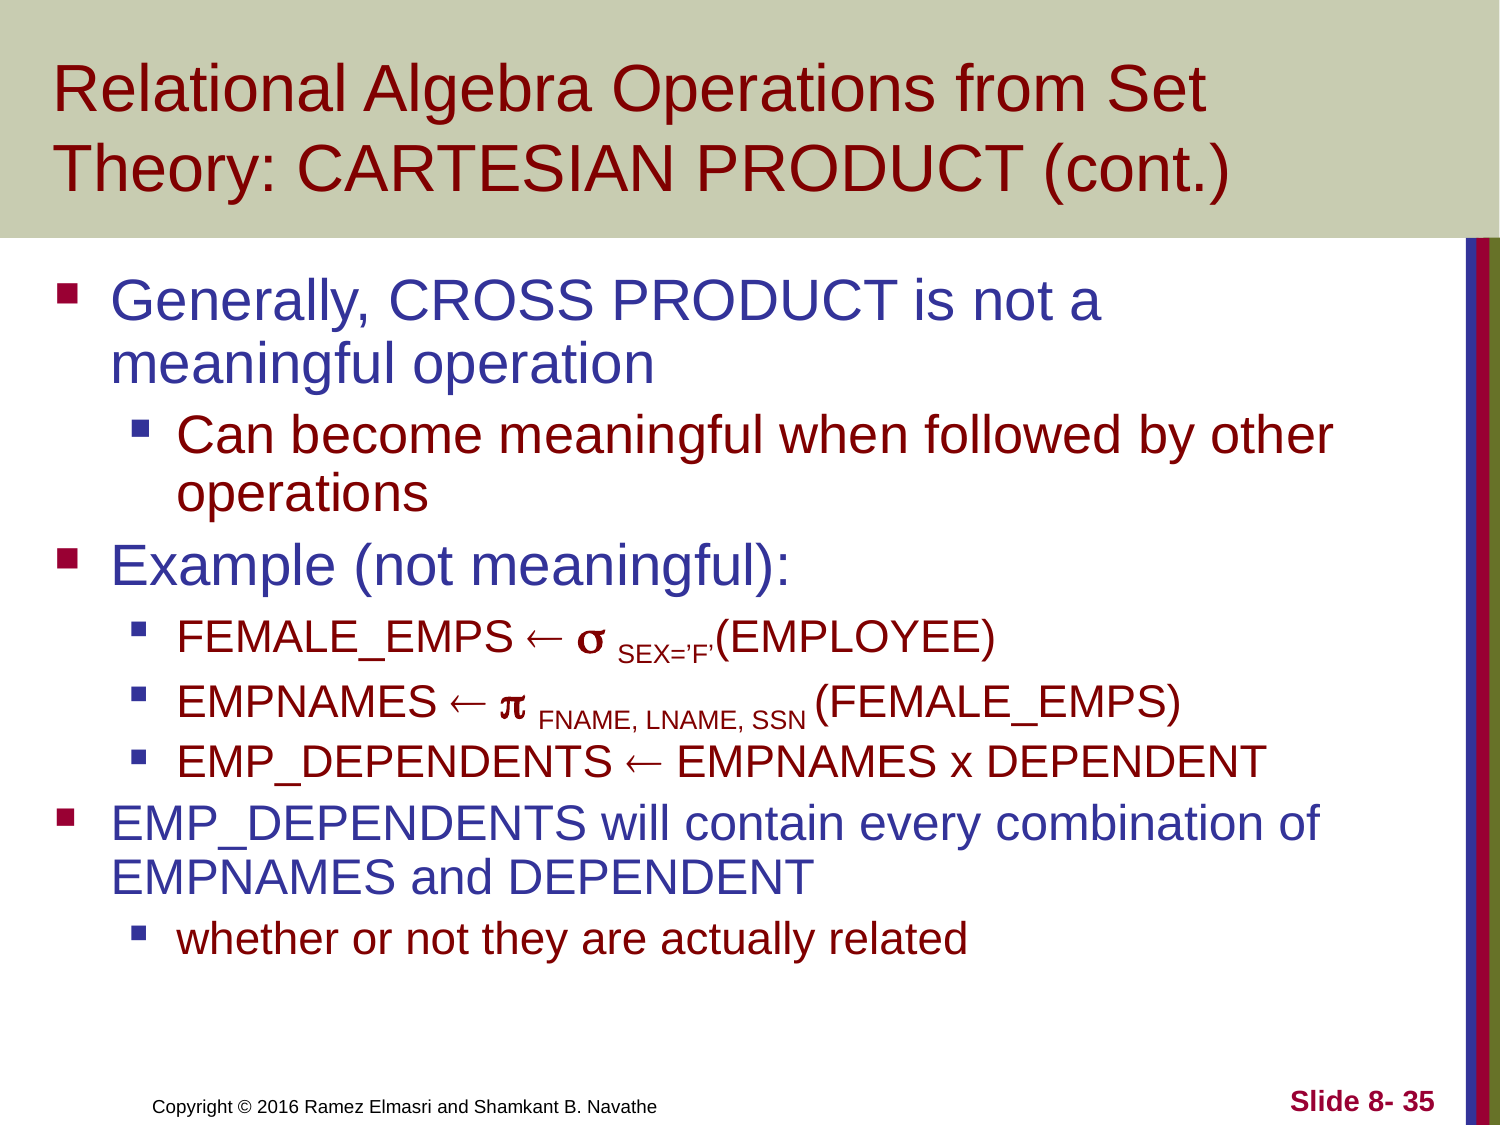

# Relational Algebra Operations from Set Theory: CARTESIAN PRODUCT (cont.)
Generally, CROSS PRODUCT is not a meaningful operation
Can become meaningful when followed by other operations
Example (not meaningful):
FEMALE_EMPS ← σ SEX=’F’(EMPLOYEE)
EMPNAMES ← π FNAME, LNAME, SSN (FEMALE_EMPS)
EMP_DEPENDENTS ← EMPNAMES x DEPENDENT
EMP_DEPENDENTS will contain every combination of EMPNAMES and DEPENDENT
whether or not they are actually related

Slide 8- 35